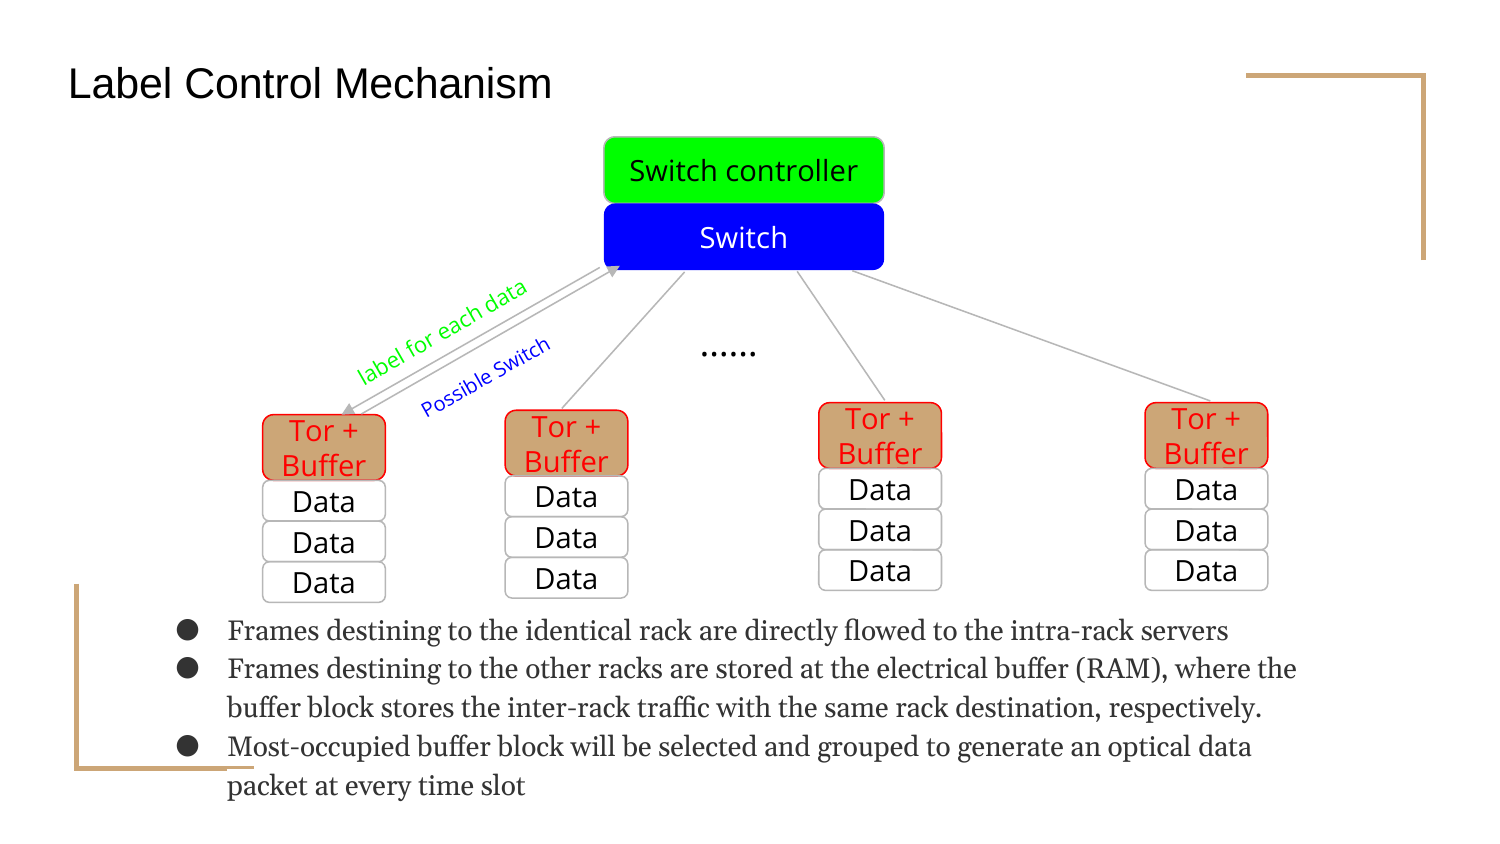

# Label Control Mechanism
Switch controller
Switch
label for each data
……
Possible Switch
Tor + Buffer
Data
Data
Data
Tor + Buffer
Data
Data
Data
Tor + Buffer
Data
Data
Data
Tor + Buffer
Data
Data
Data
Frames destining to the identical rack are directly flowed to the intra-rack servers
Frames destining to the other racks are stored at the electrical buffer (RAM), where the buffer block stores the inter-rack traffic with the same rack destination, respectively.
Most-occupied buffer block will be selected and grouped to generate an optical data packet at every time slot